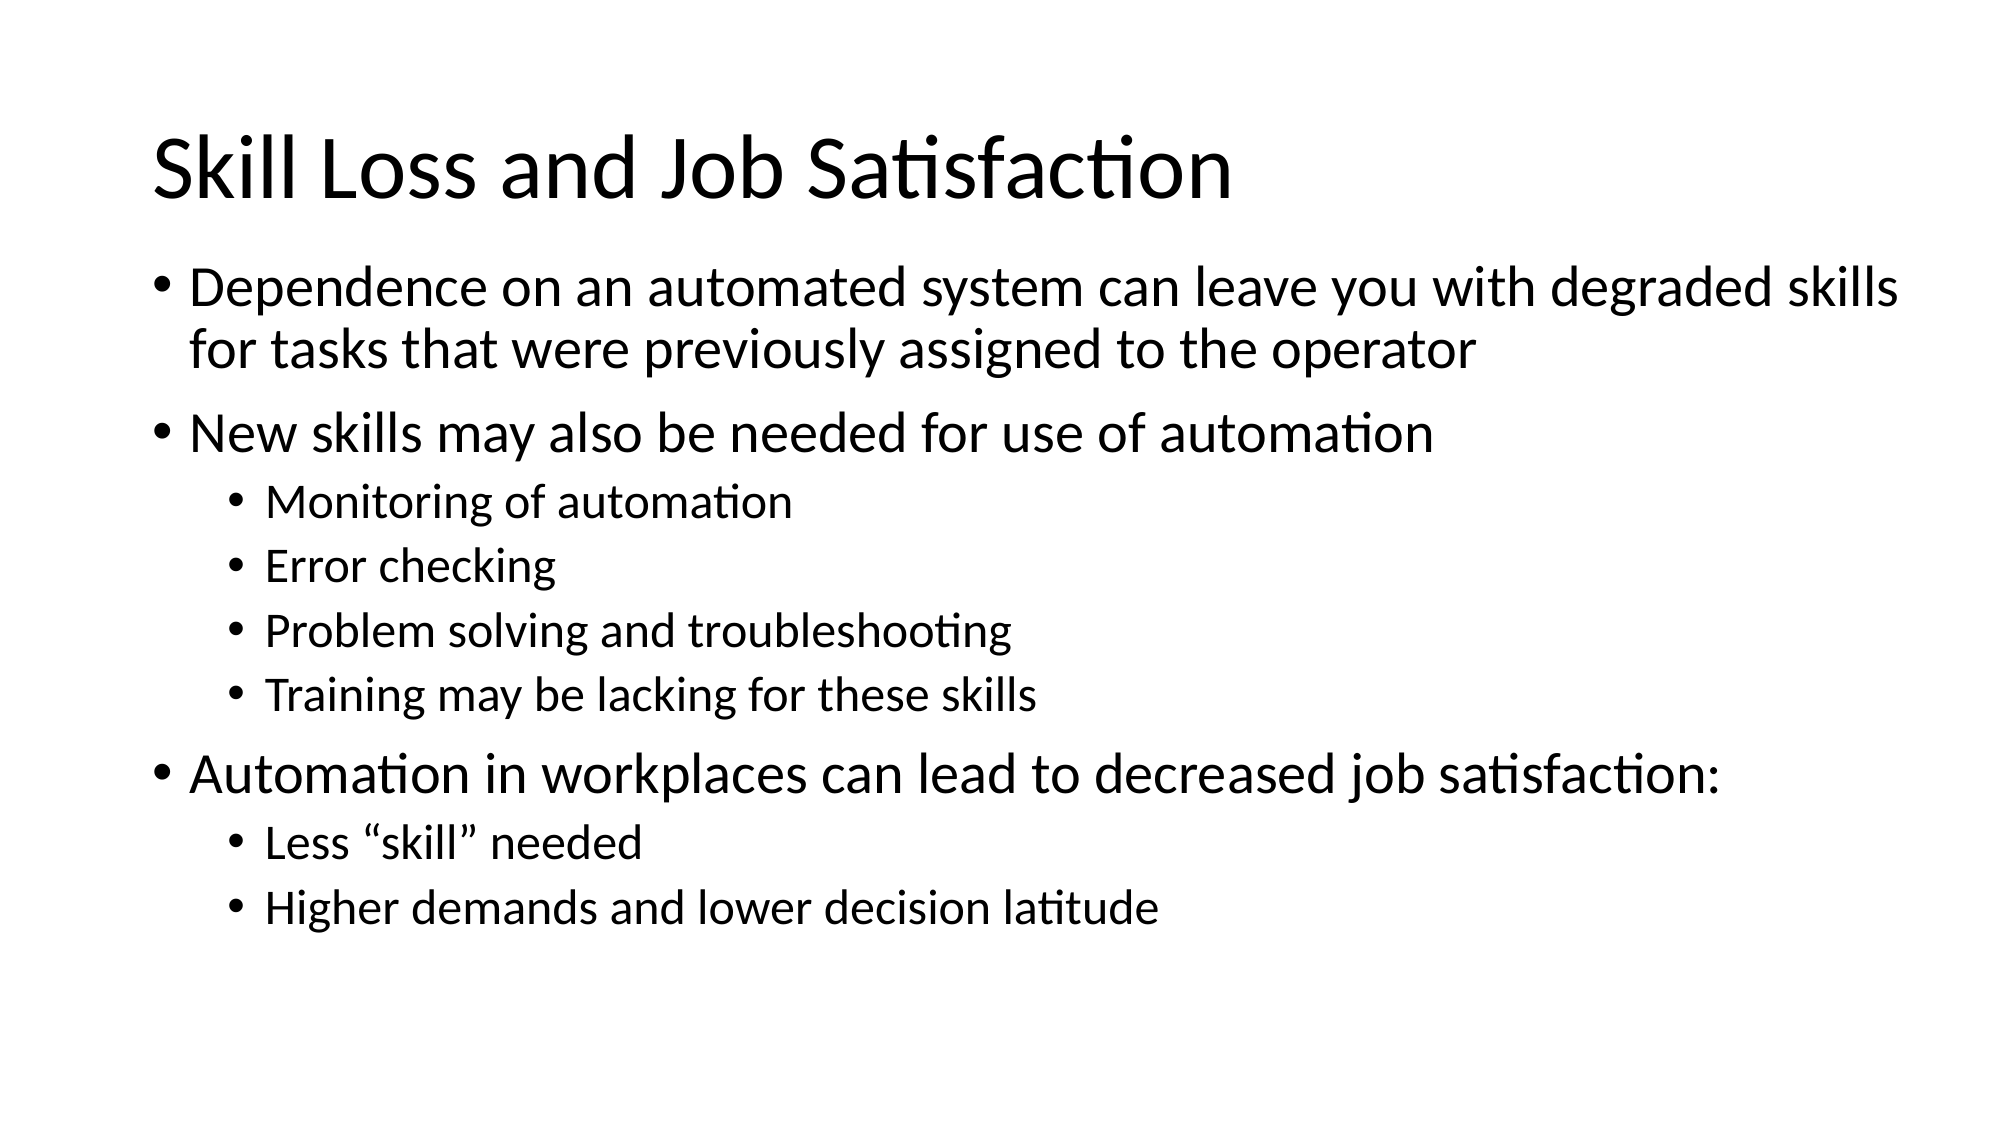

# Skill Loss and Job Satisfaction
Dependence on an automated system can leave you with degraded skills for tasks that were previously assigned to the operator
New skills may also be needed for use of automation
Monitoring of automation
Error checking
Problem solving and troubleshooting
Training may be lacking for these skills
Automation in workplaces can lead to decreased job satisfaction:
Less “skill” needed
Higher demands and lower decision latitude